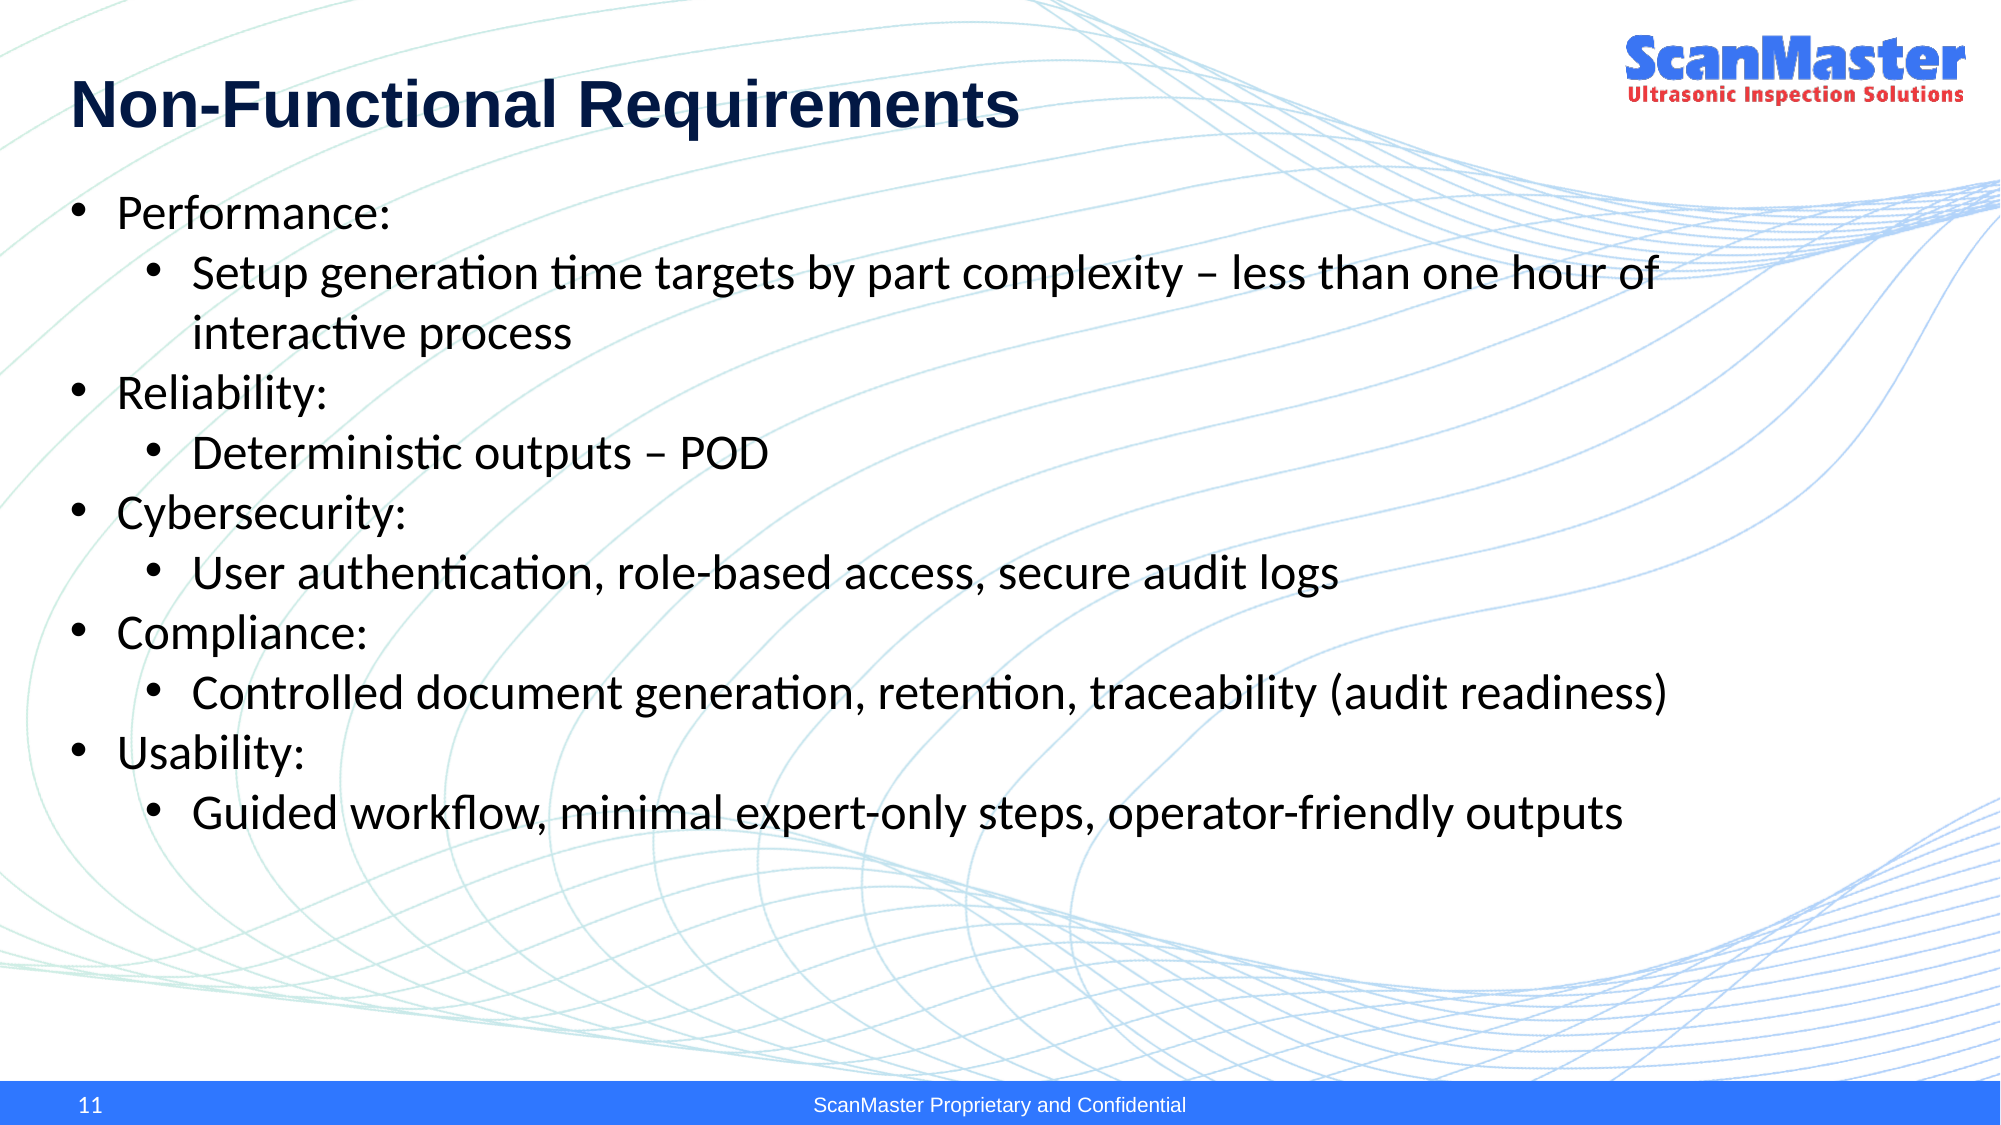

# Non-Functional Requirements
Performance:
Setup generation time targets by part complexity – less than one hour of interactive process
Reliability:
Deterministic outputs – POD
Cybersecurity:
User authentication, role-based access, secure audit logs
Compliance:
Controlled document generation, retention, traceability (audit readiness)
Usability:
Guided workflow, minimal expert-only steps, operator-friendly outputs